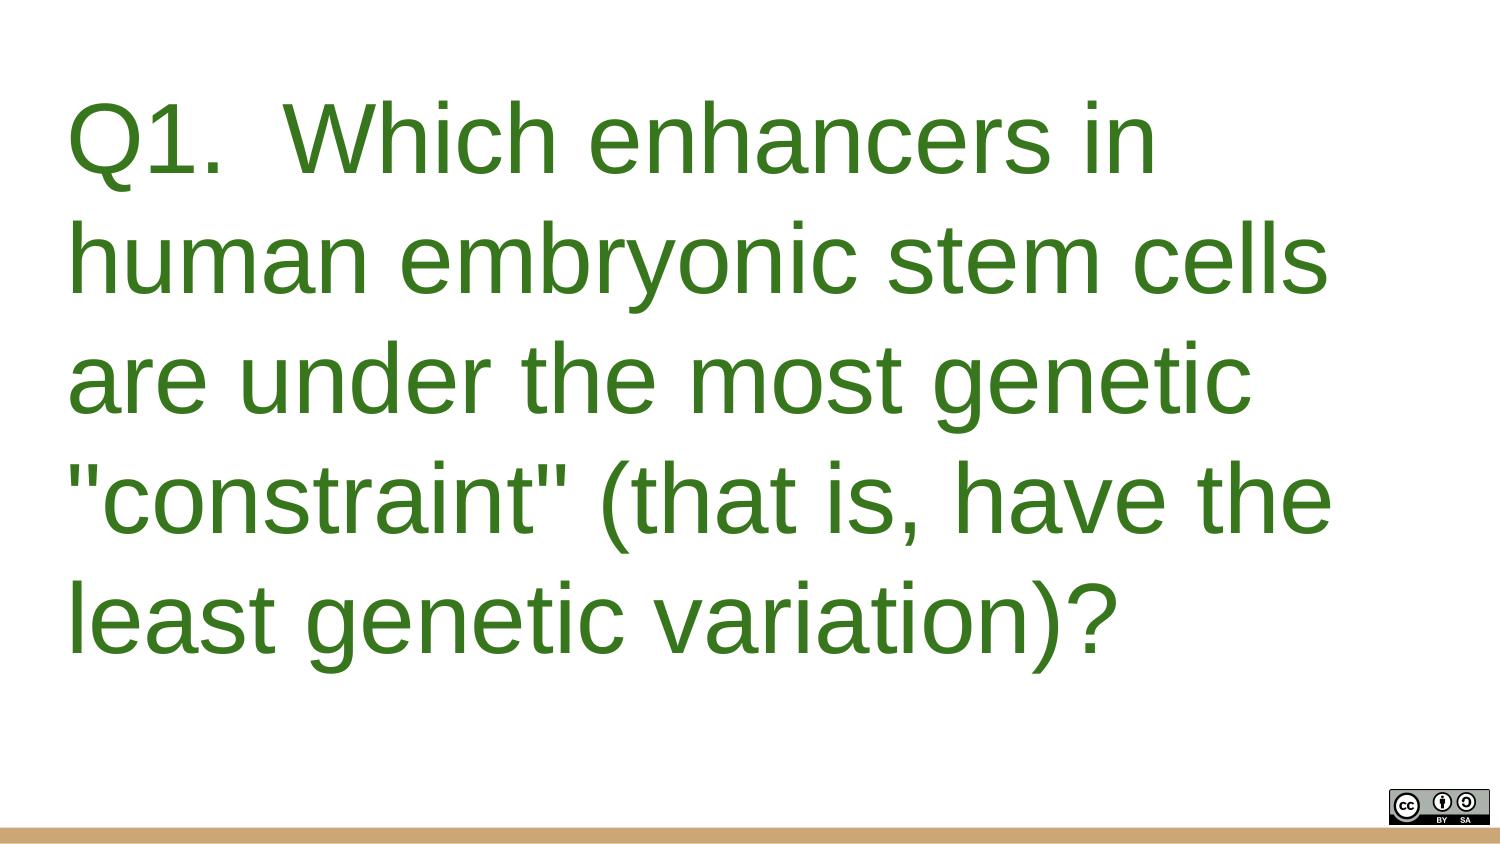

# Q1.  Which enhancers in human embryonic stem cells are under the most genetic "constraint" (that is, have the least genetic variation)?